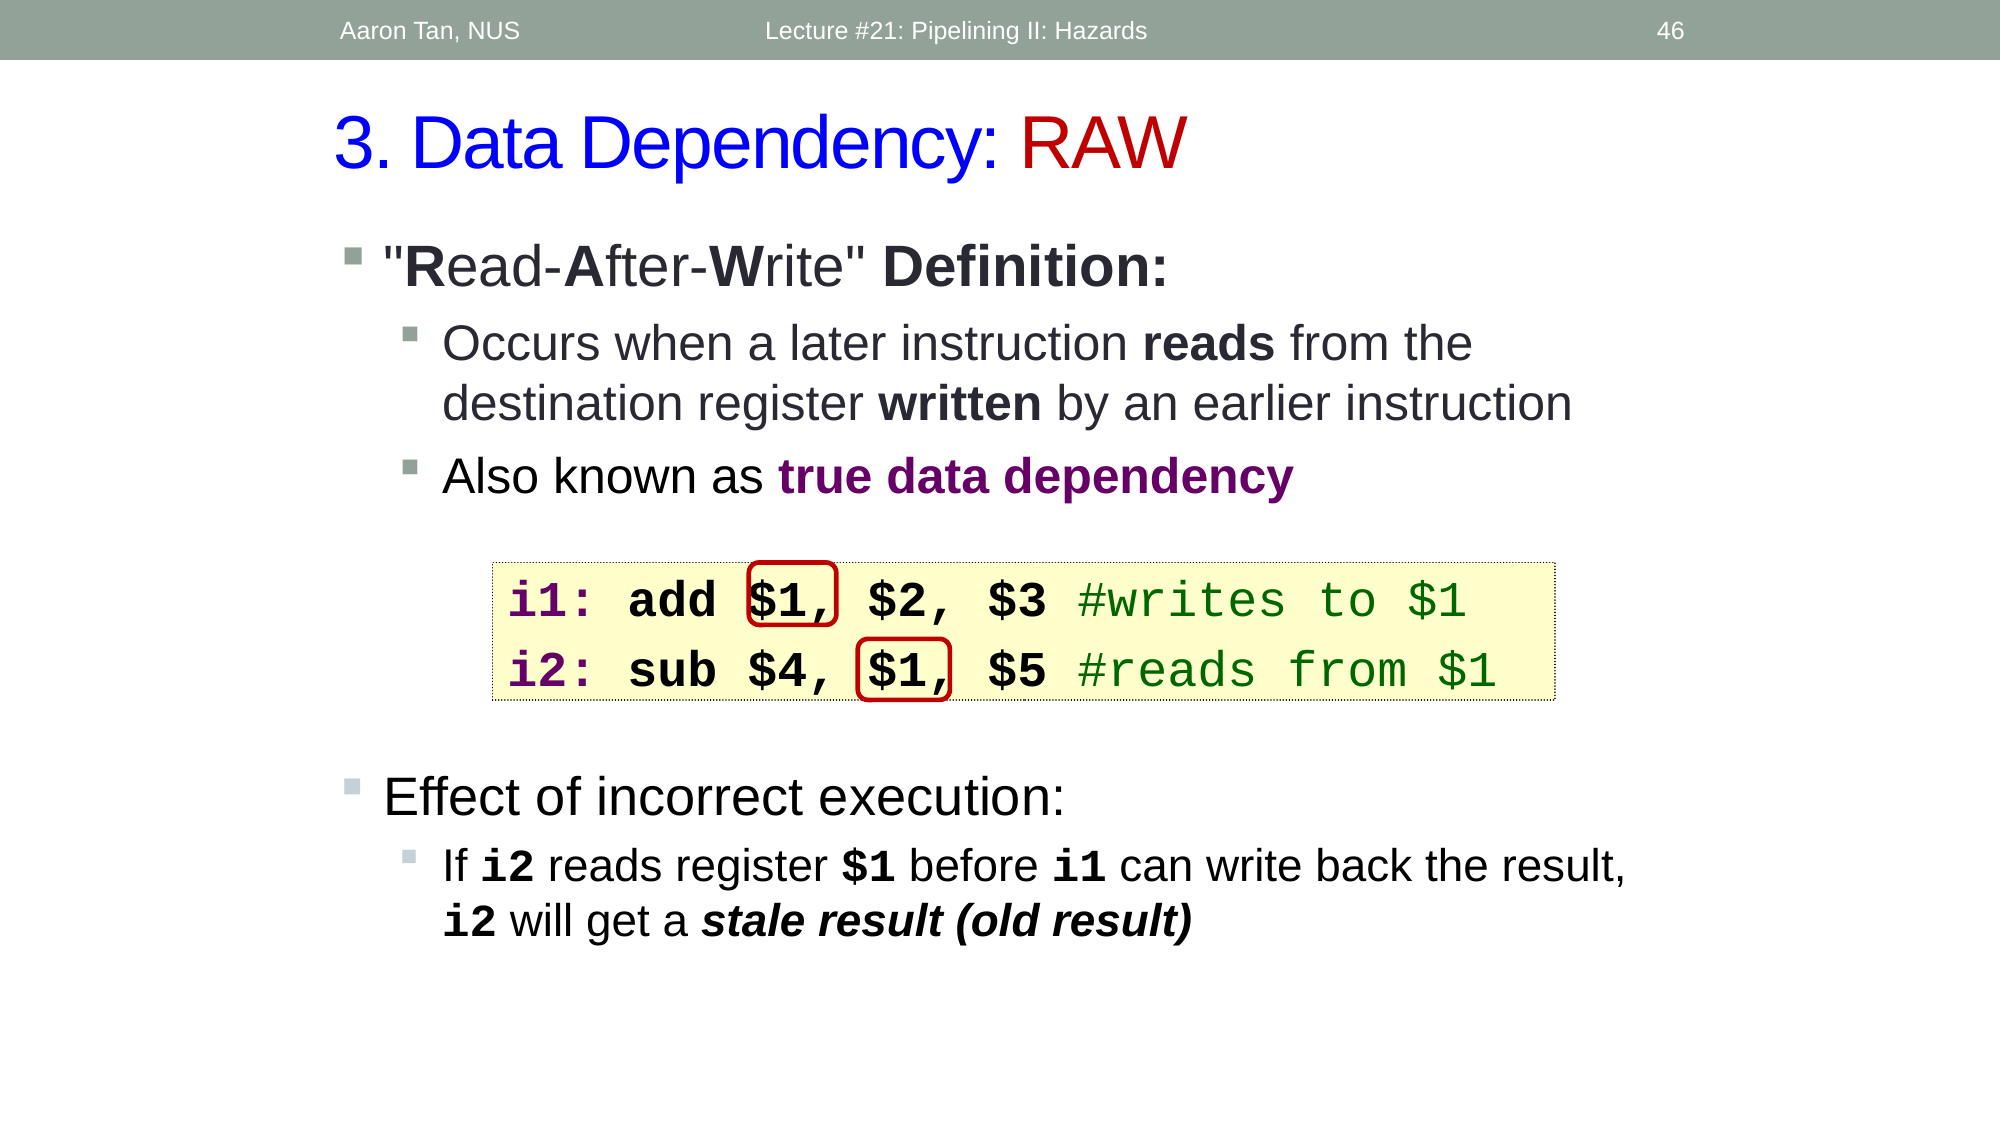

Aaron Tan, NUS
Lecture #21: Pipelining II: Hazards
46
# 3. Data Dependency: RAW
"Read-After-Write" Definition:
Occurs when a later instruction reads from the destination register written by an earlier instruction
Also known as true data dependency
i1: add $1, $2, $3 #writes to $1
i2: sub $4, $1, $5 #reads from $1

Effect of incorrect execution:
If i2 reads register $1 before i1 can write back the result, i2 will get a stale result (old result)